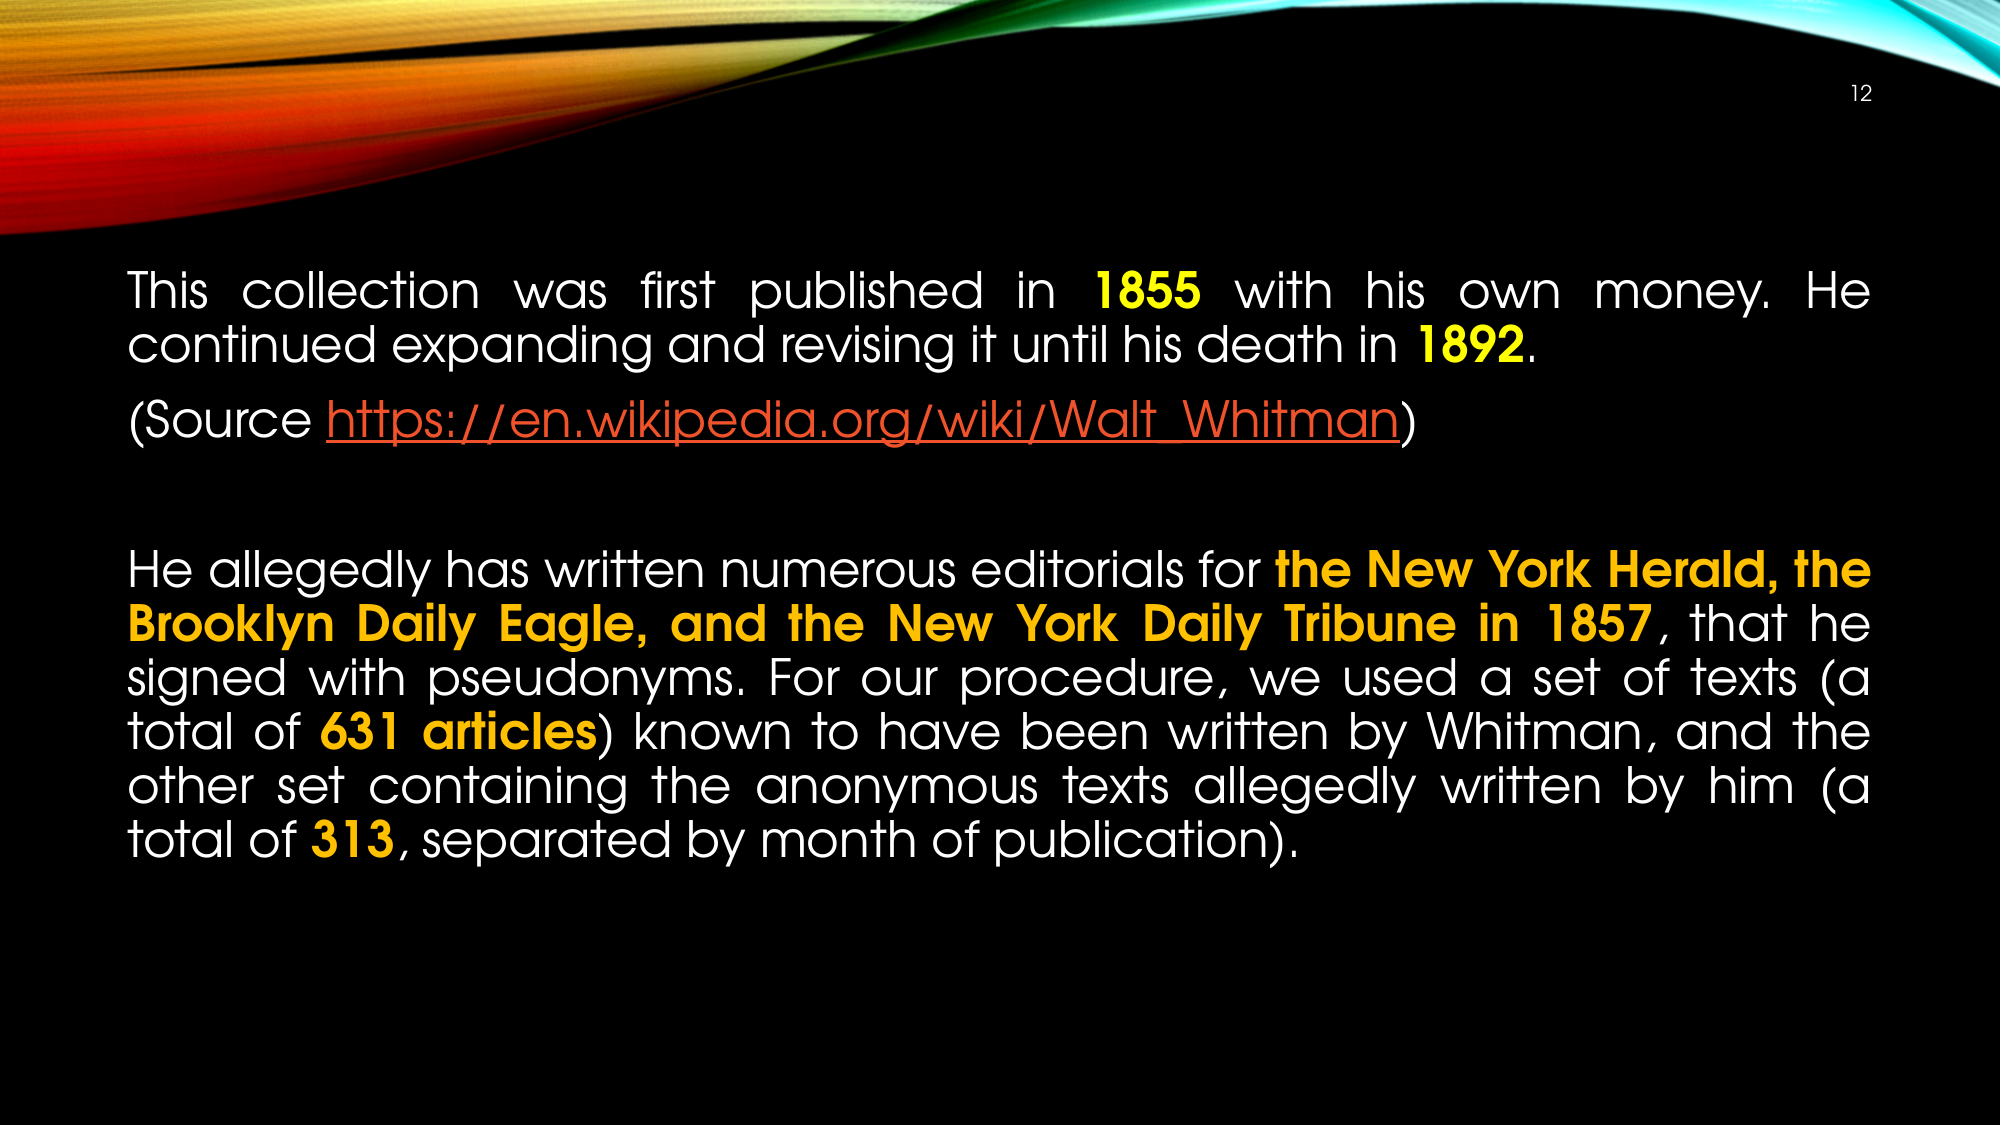

12
This collection was first published in 1855 with his own money. He continued expanding and revising it until his death in 1892.
(Source https://en.wikipedia.org/wiki/Walt_Whitman)

He allegedly has written numerous editorials for the New York Herald, the Brooklyn Daily Eagle, and the New York Daily Tribune in 1857, that he signed with pseudonyms. For our procedure, we used a set of texts (a total of 631 articles) known to have been written by Whitman, and the other set containing the anonymous texts allegedly written by him (a total of 313, separated by month of publication).